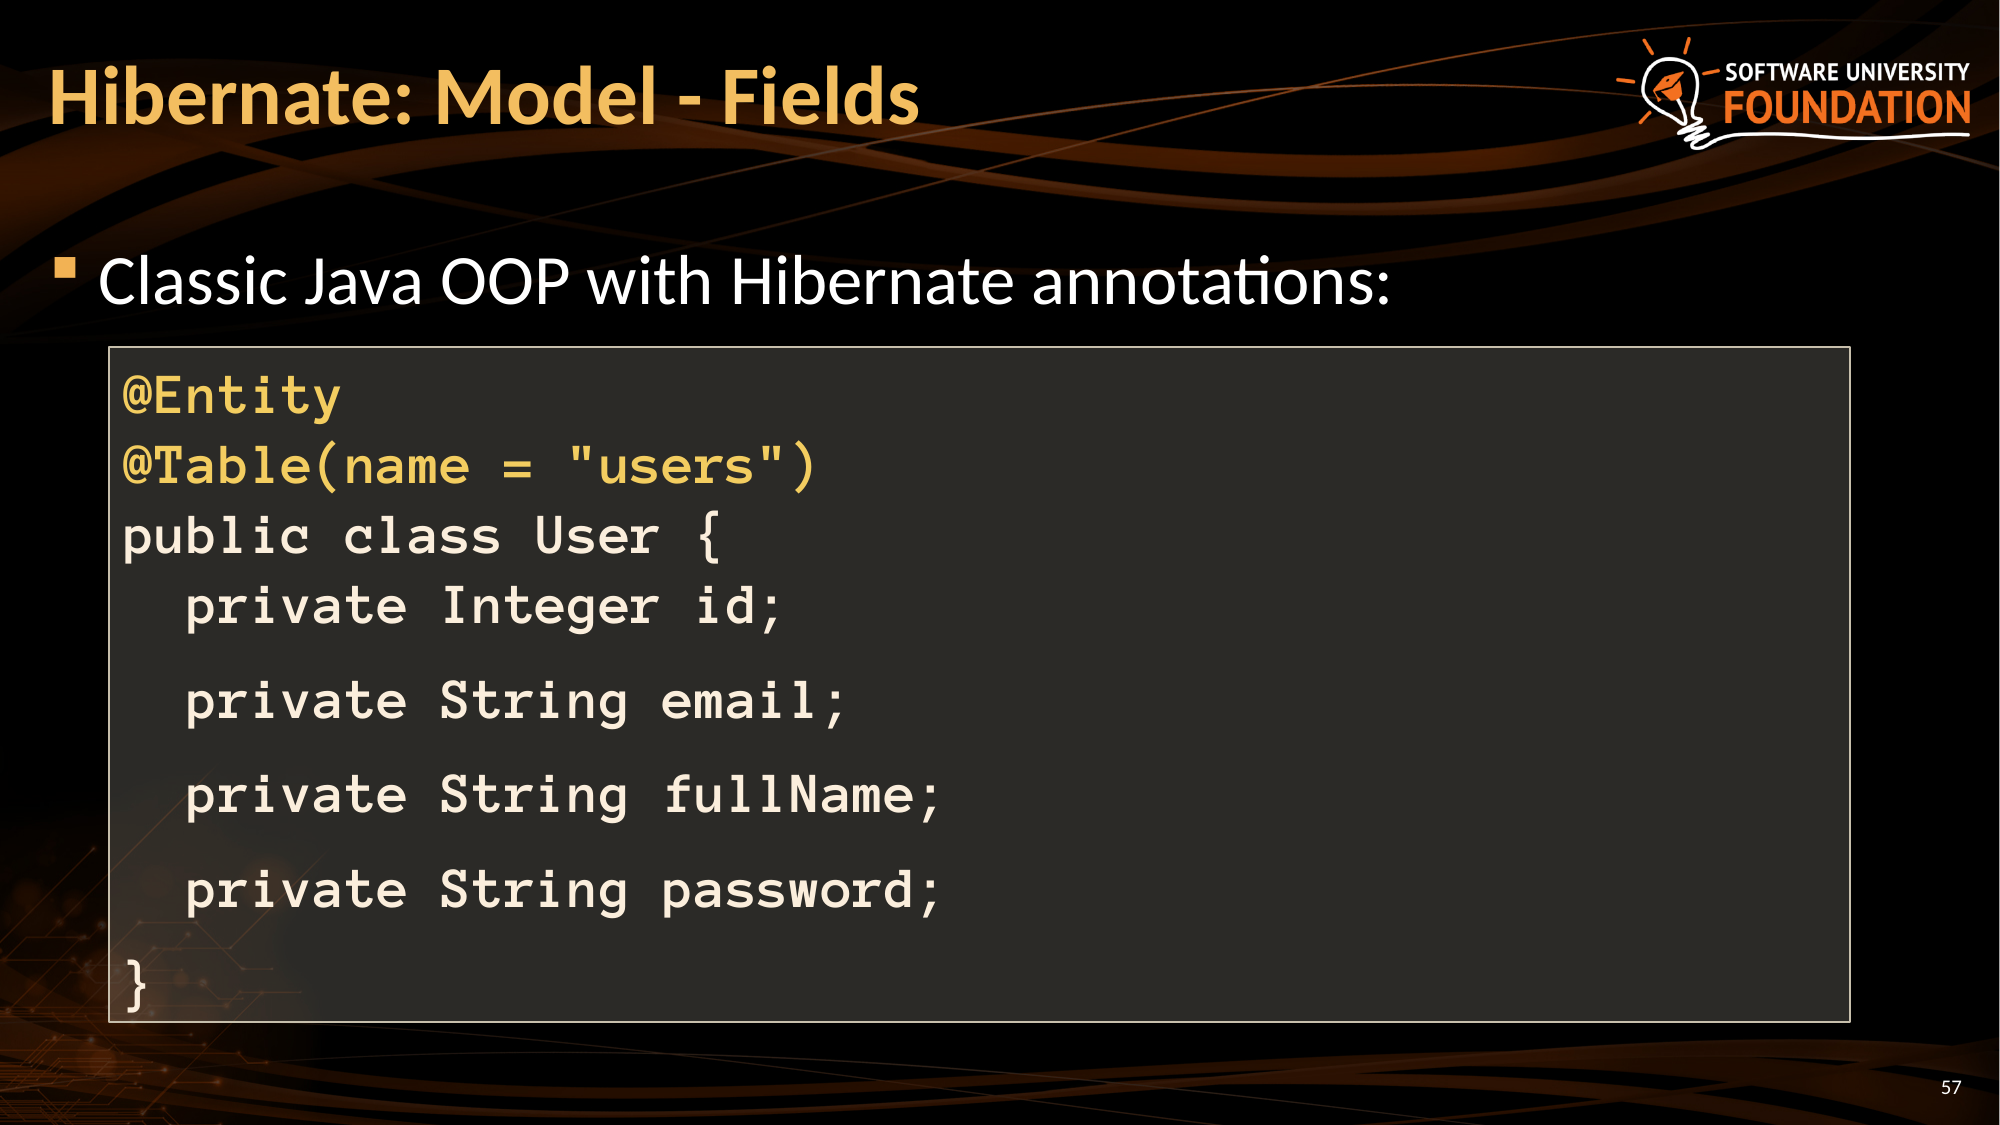

# Hibernate: Model - Fields
Classic Java OOP with Hibernate annotations:
@Entity
@Table(name = "users")
public class User {
  private Integer id;
  private String email;
  private String fullName;
  private String password;
}
57